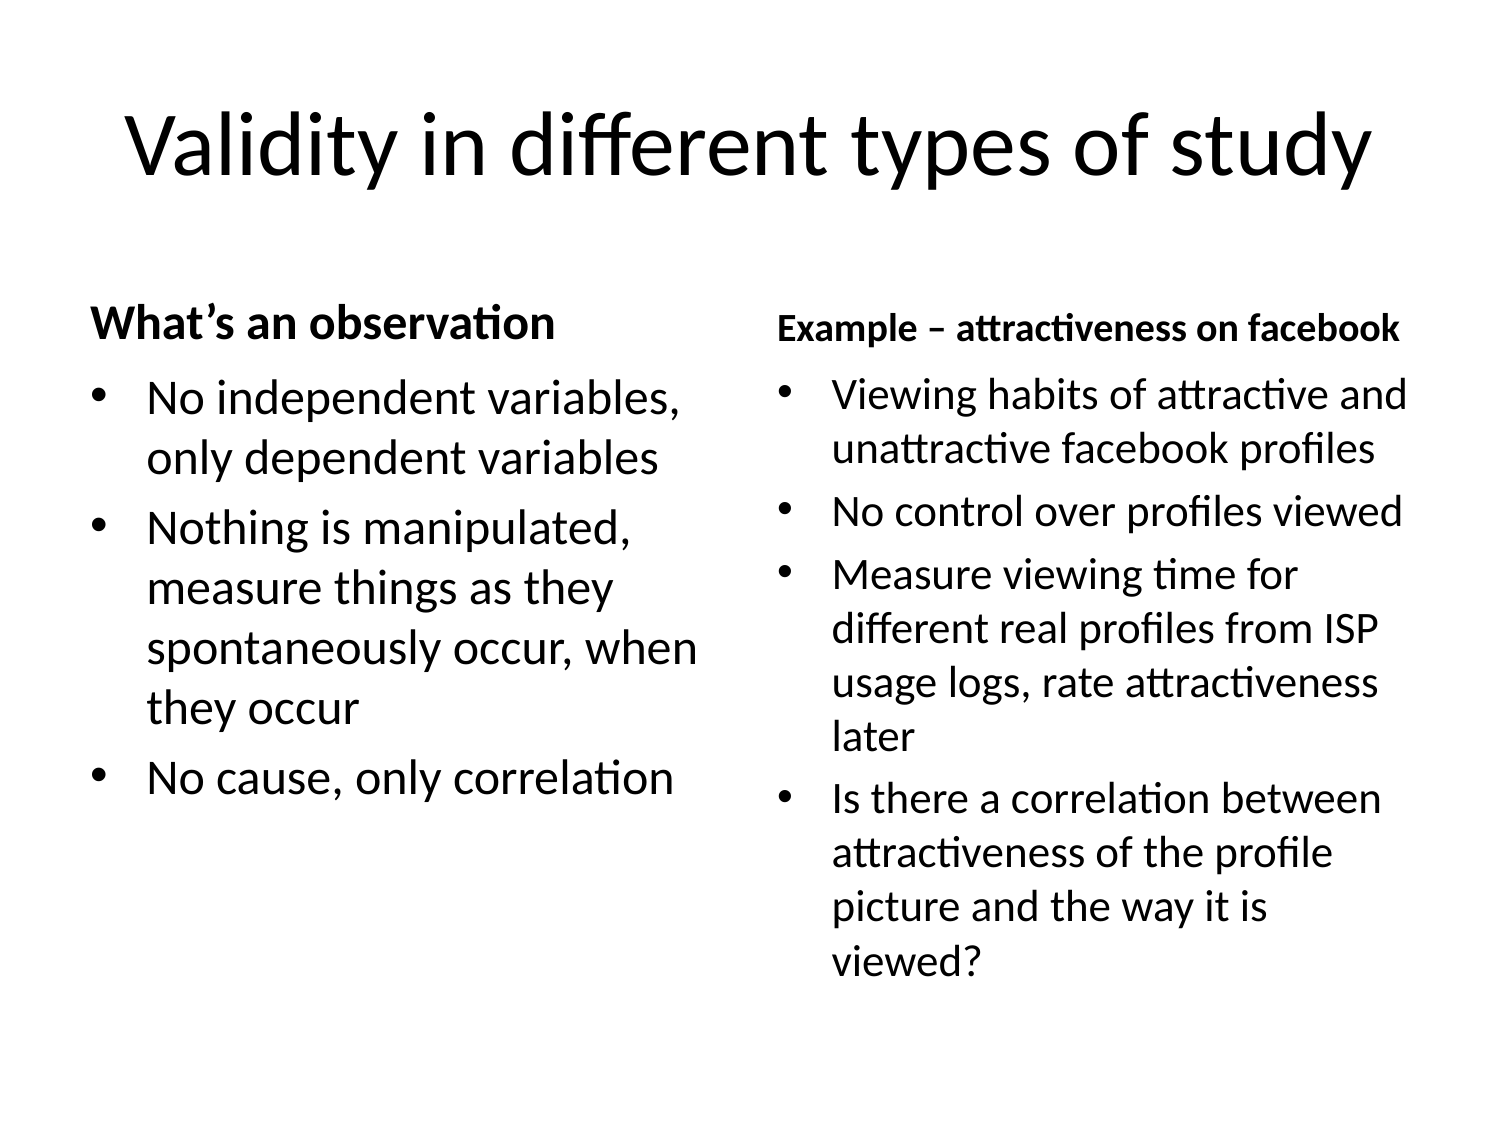

# Validity in different types of study
What’s an observation
Example – attractiveness on facebook
No independent variables, only dependent variables
Nothing is manipulated, measure things as they spontaneously occur, when they occur
No cause, only correlation
Viewing habits of attractive and unattractive facebook profiles
No control over profiles viewed
Measure viewing time for different real profiles from ISP usage logs, rate attractiveness later
Is there a correlation between attractiveness of the profile picture and the way it is viewed?